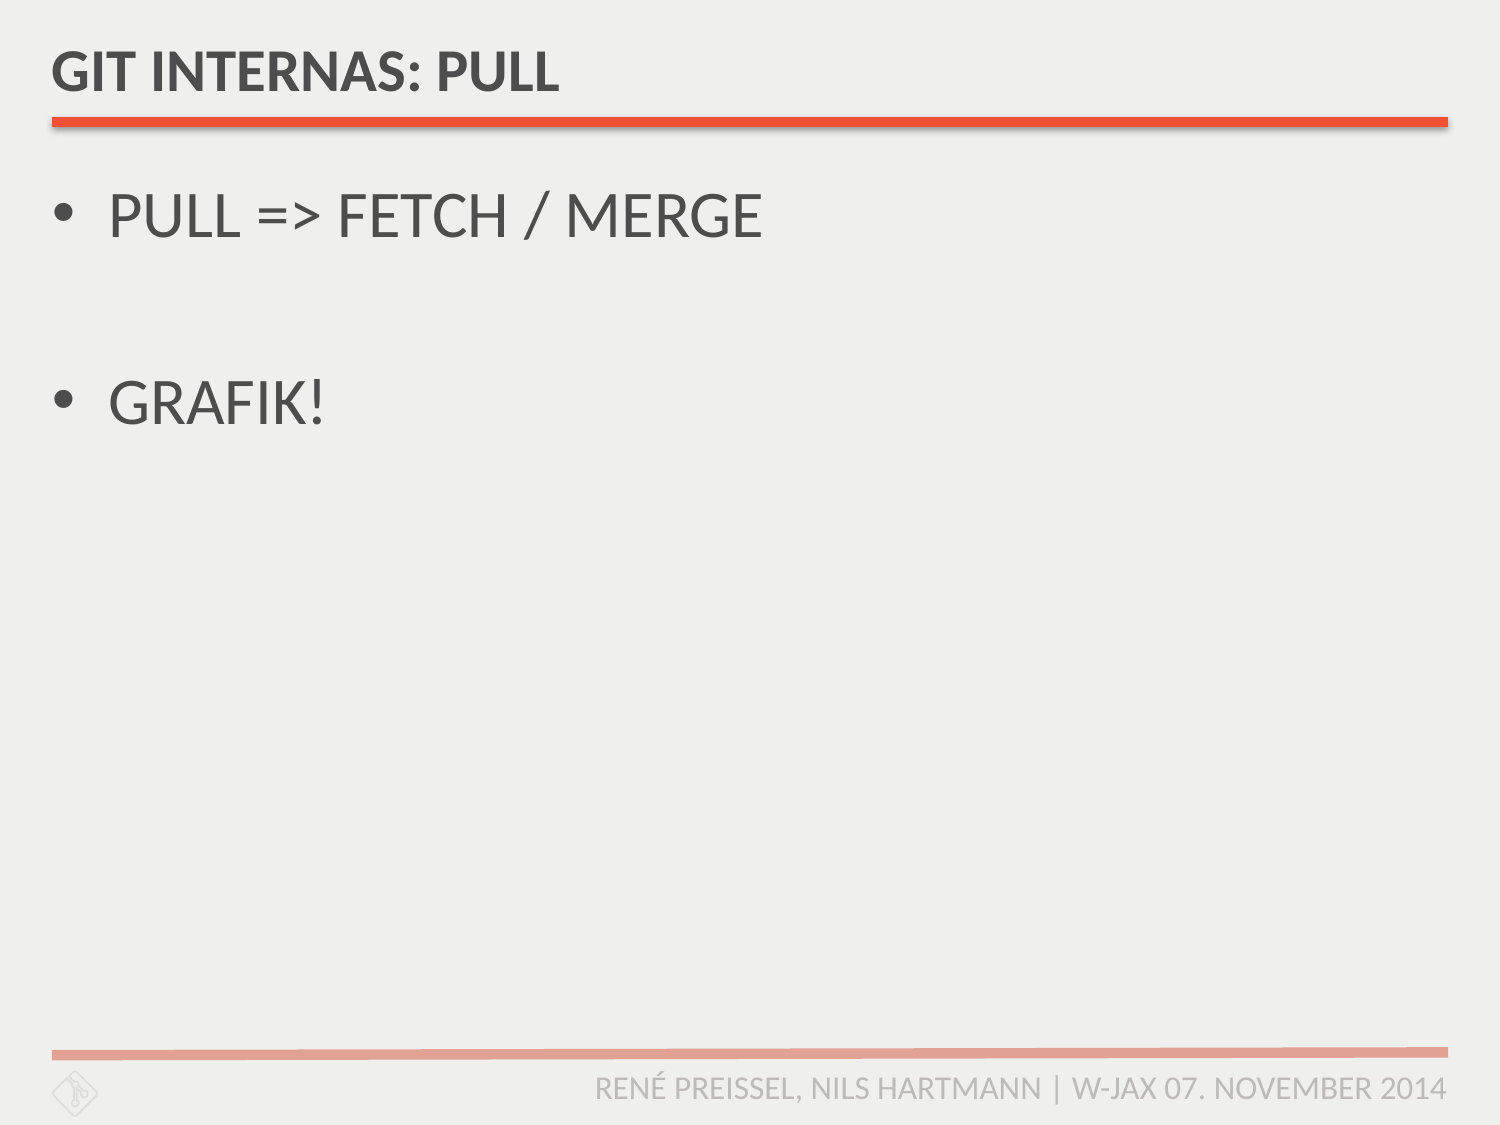

# GIT INTERNAS: PULL
PULL => FETCH / MERGE

GRAFIK!